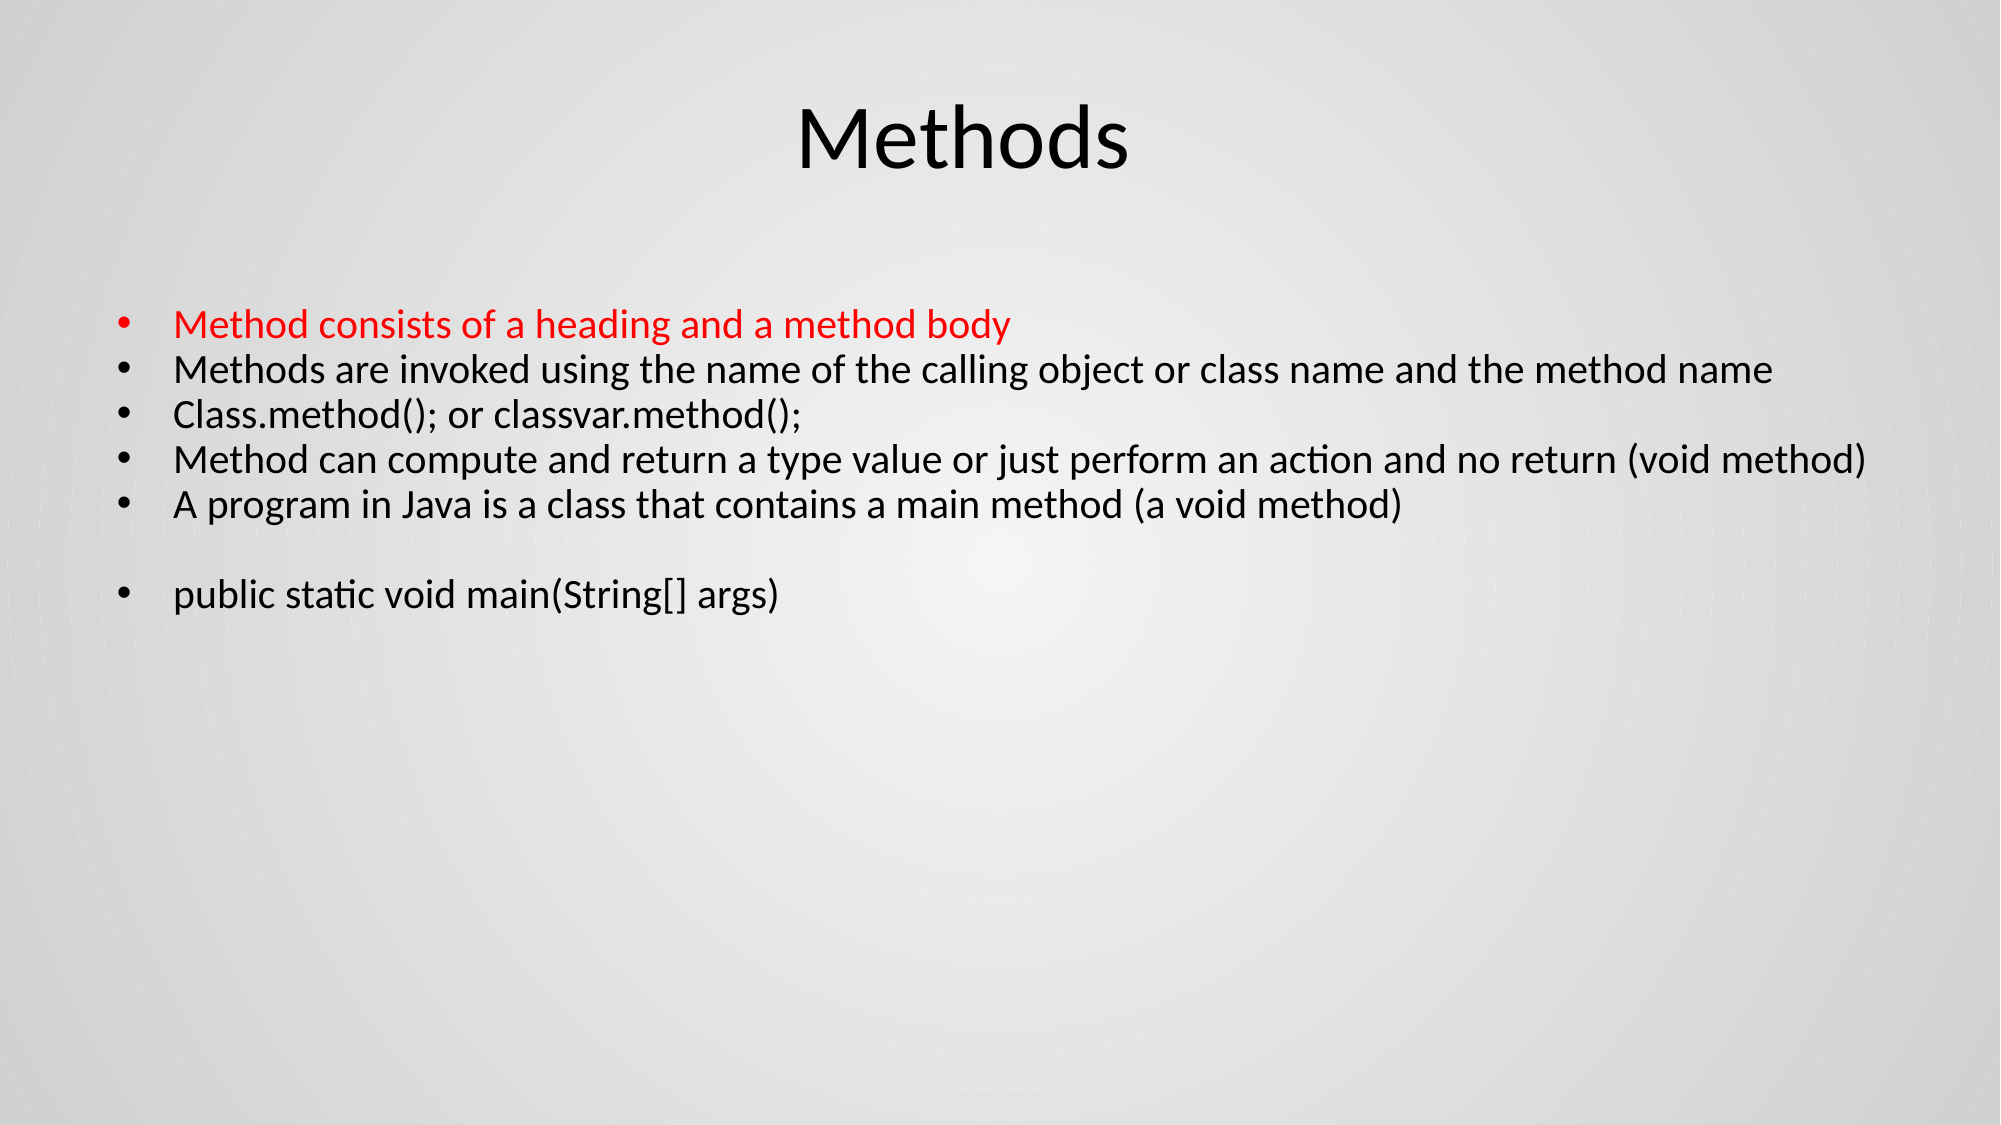

# Methods

Method consists of a heading and a method body
Methods are invoked using the name of the calling object or class name and the method name
Class.method(); or classvar.method();
Method can compute and return a type value or just perform an action and no return (void method)
A program in Java is a class that contains a main method (a void method)

public static void main(String[] args)